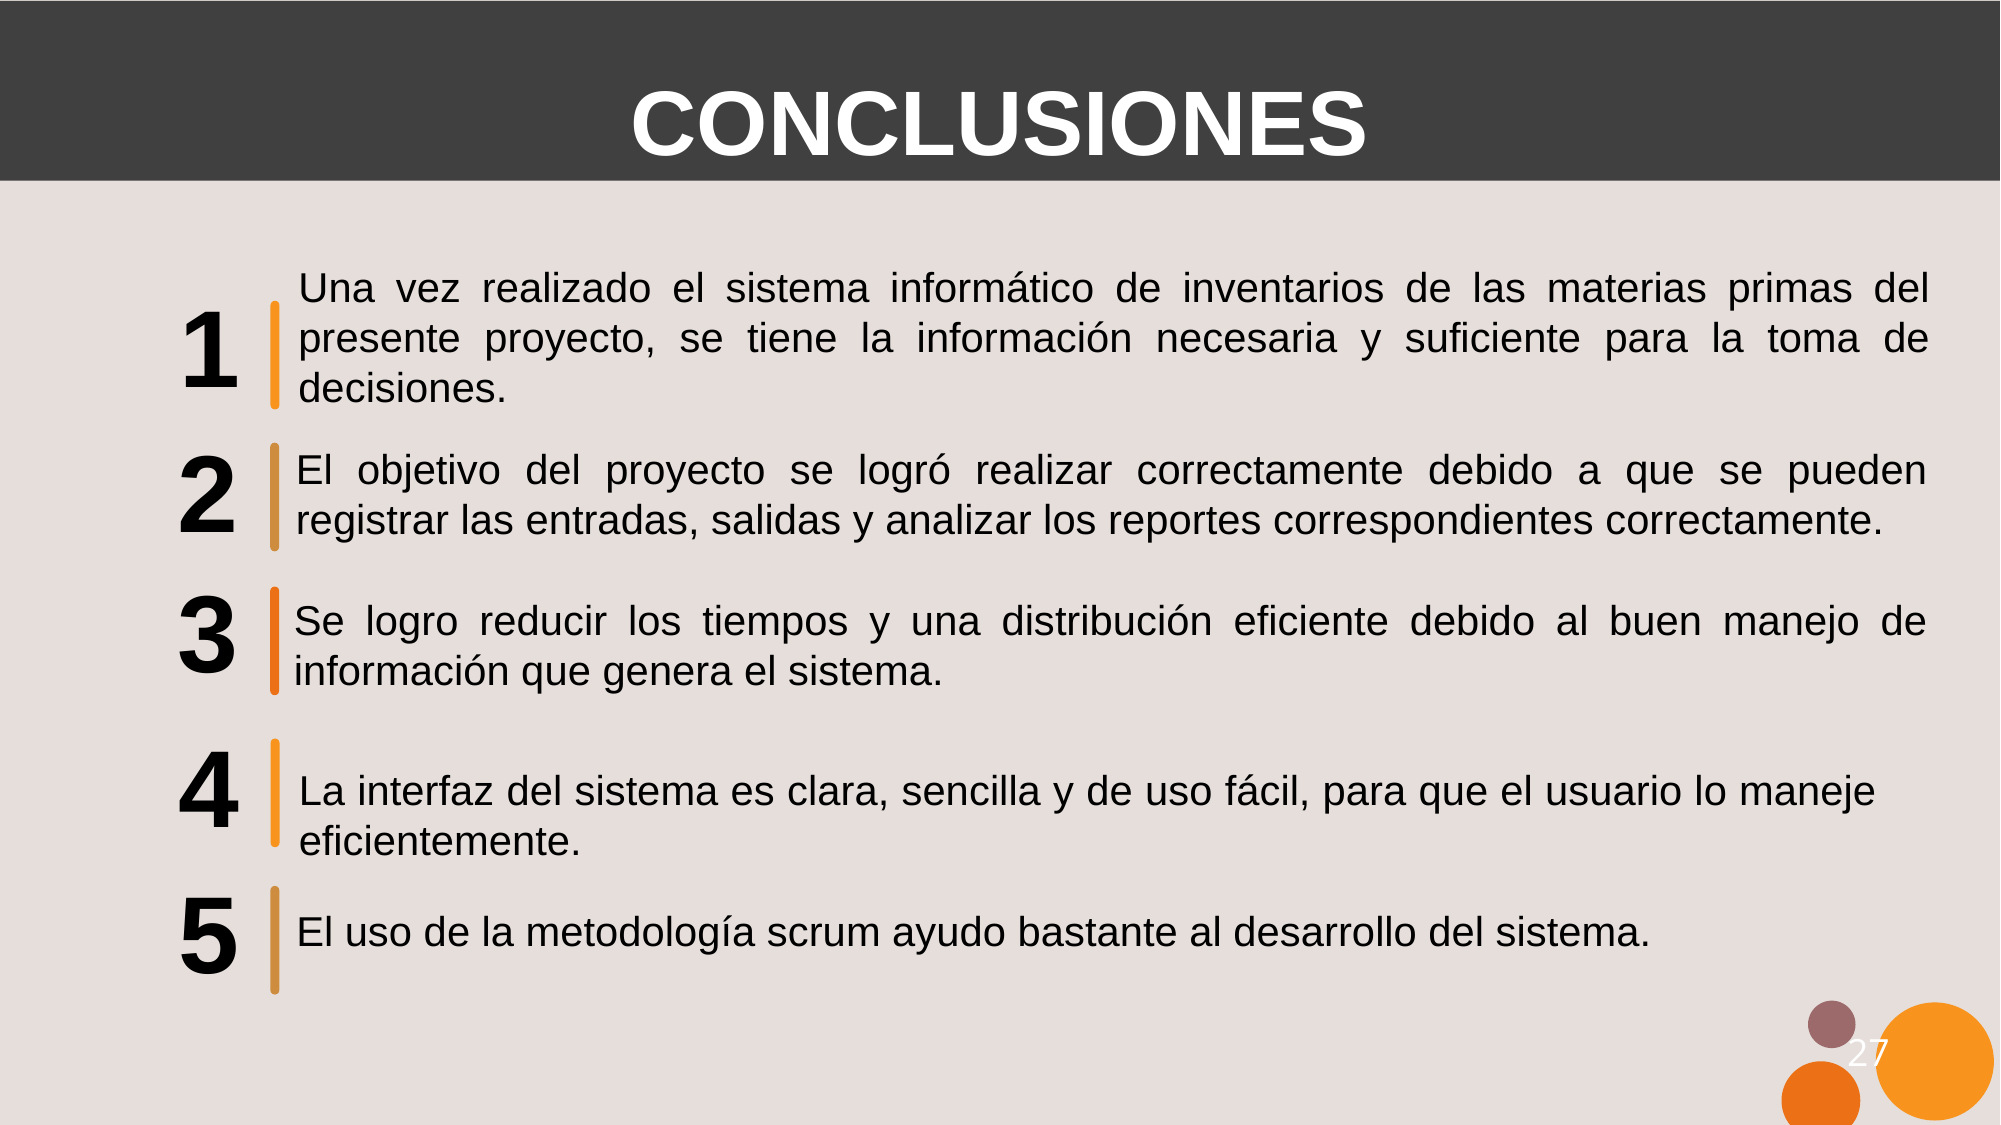

CONCLUSIONES
Una vez realizado el sistema informático de inventarios de las materias primas del presente proyecto, se tiene la información necesaria y suficiente para la toma de decisiones.
1

2
El objetivo del proyecto se logró realizar correctamente debido a que se pueden registrar las entradas, salidas y analizar los reportes correspondientes correctamente.

3

Se logro reducir los tiempos y una distribución eficiente debido al buen manejo de información que genera el sistema.
4

La interfaz del sistema es clara, sencilla y de uso fácil, para que el usuario lo maneje eficientemente.
5

El uso de la metodología scrum ayudo bastante al desarrollo del sistema.
27